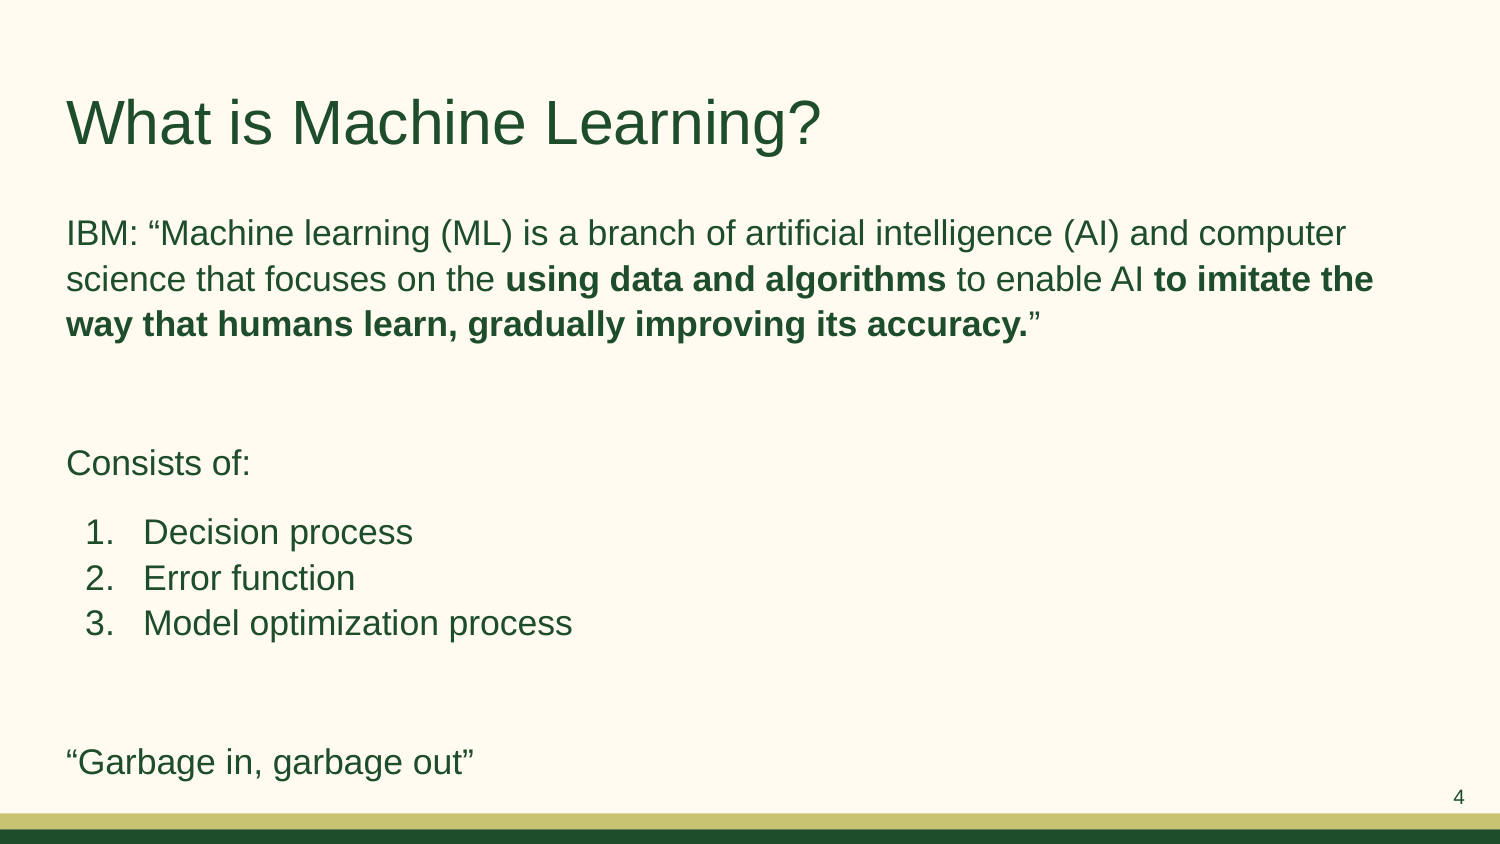

# What is Machine Learning?
IBM: “Machine learning (ML) is a branch of artificial intelligence (AI) and computer science that focuses on the using data and algorithms to enable AI to imitate the way that humans learn, gradually improving its accuracy.”

Consists of:
Decision process
Error function
Model optimization process

“Garbage in, garbage out”
4